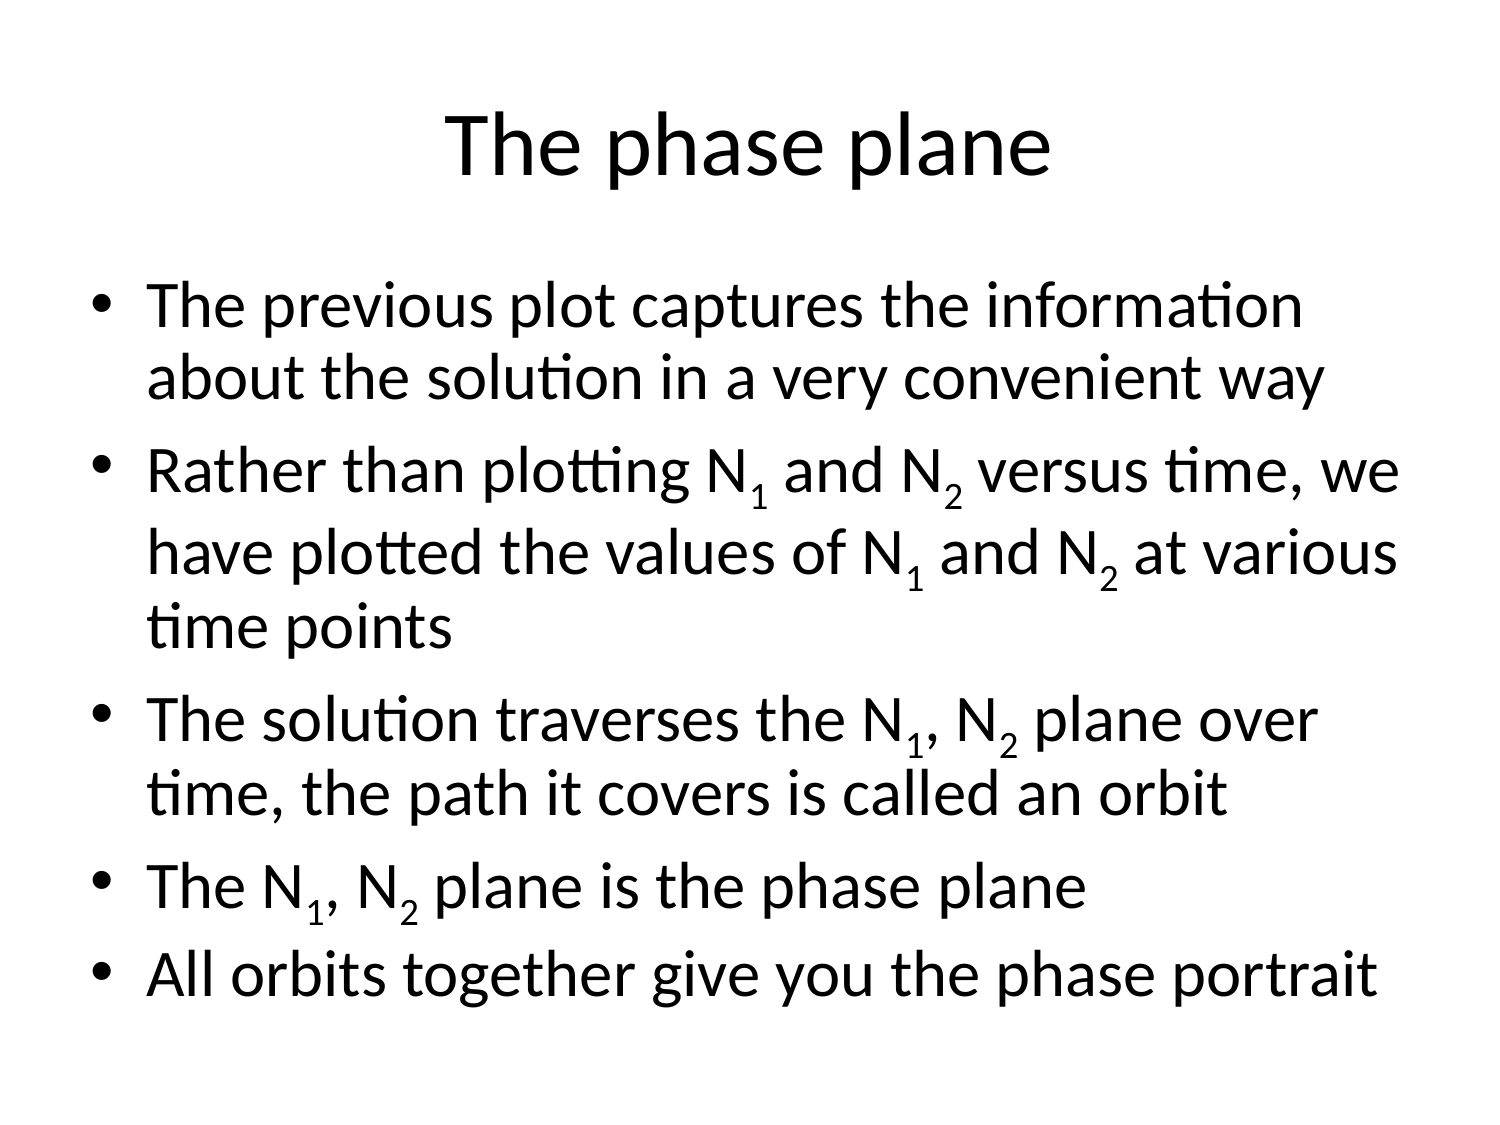

# The phase plane
The previous plot captures the information about the solution in a very convenient way
Rather than plotting N1 and N2 versus time, we have plotted the values of N1 and N2 at various time points
The solution traverses the N1, N2 plane over time, the path it covers is called an orbit
The N1, N2 plane is the phase plane
All orbits together give you the phase portrait